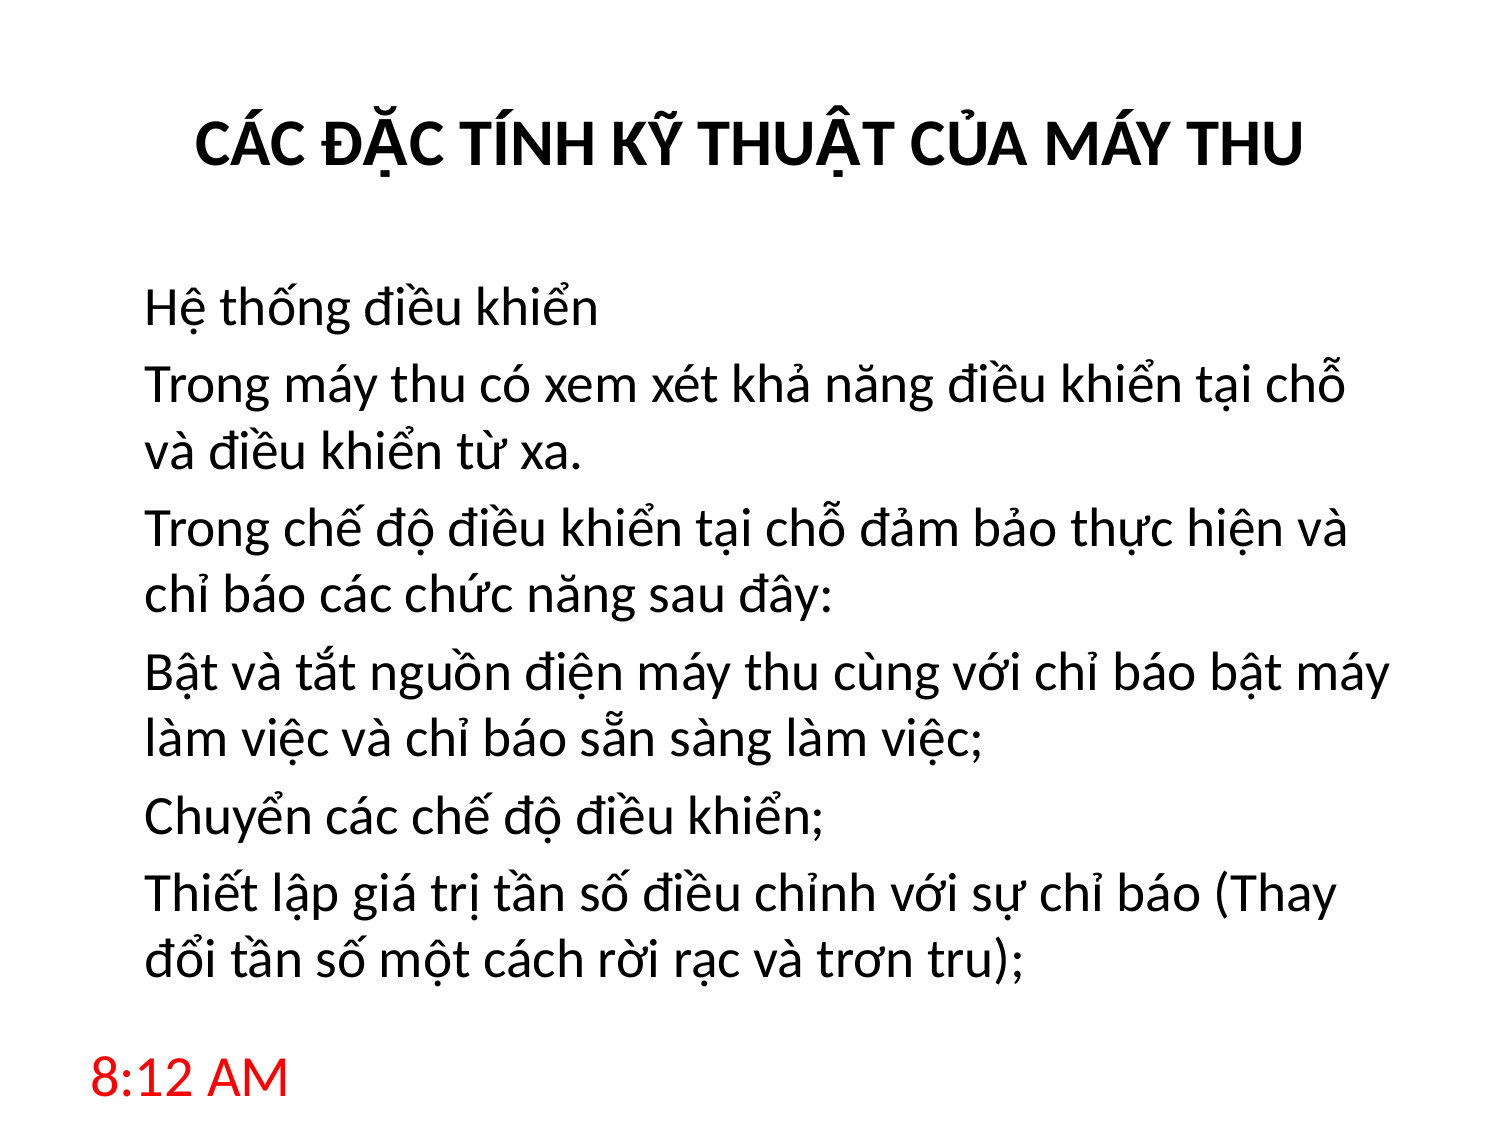

# CÁC ĐẶC TÍNH KỸ THUẬT CỦA MÁY THU
		Hệ thống điều khiển
		Trong máy thu có xem xét khả năng điều khiển tại chỗ và điều khiển từ xa.
		Trong chế độ điều khiển tại chỗ đảm bảo thực hiện và chỉ báo các chức năng sau đây:
		Bật và tắt nguồn điện máy thu cùng với chỉ báo bật máy làm việc và chỉ báo sẵn sàng làm việc;
		Chuyển các chế độ điều khiển;
		Thiết lập giá trị tần số điều chỉnh với sự chỉ báo (Thay đổi tần số một cách rời rạc và trơn tru);
8:12 AM